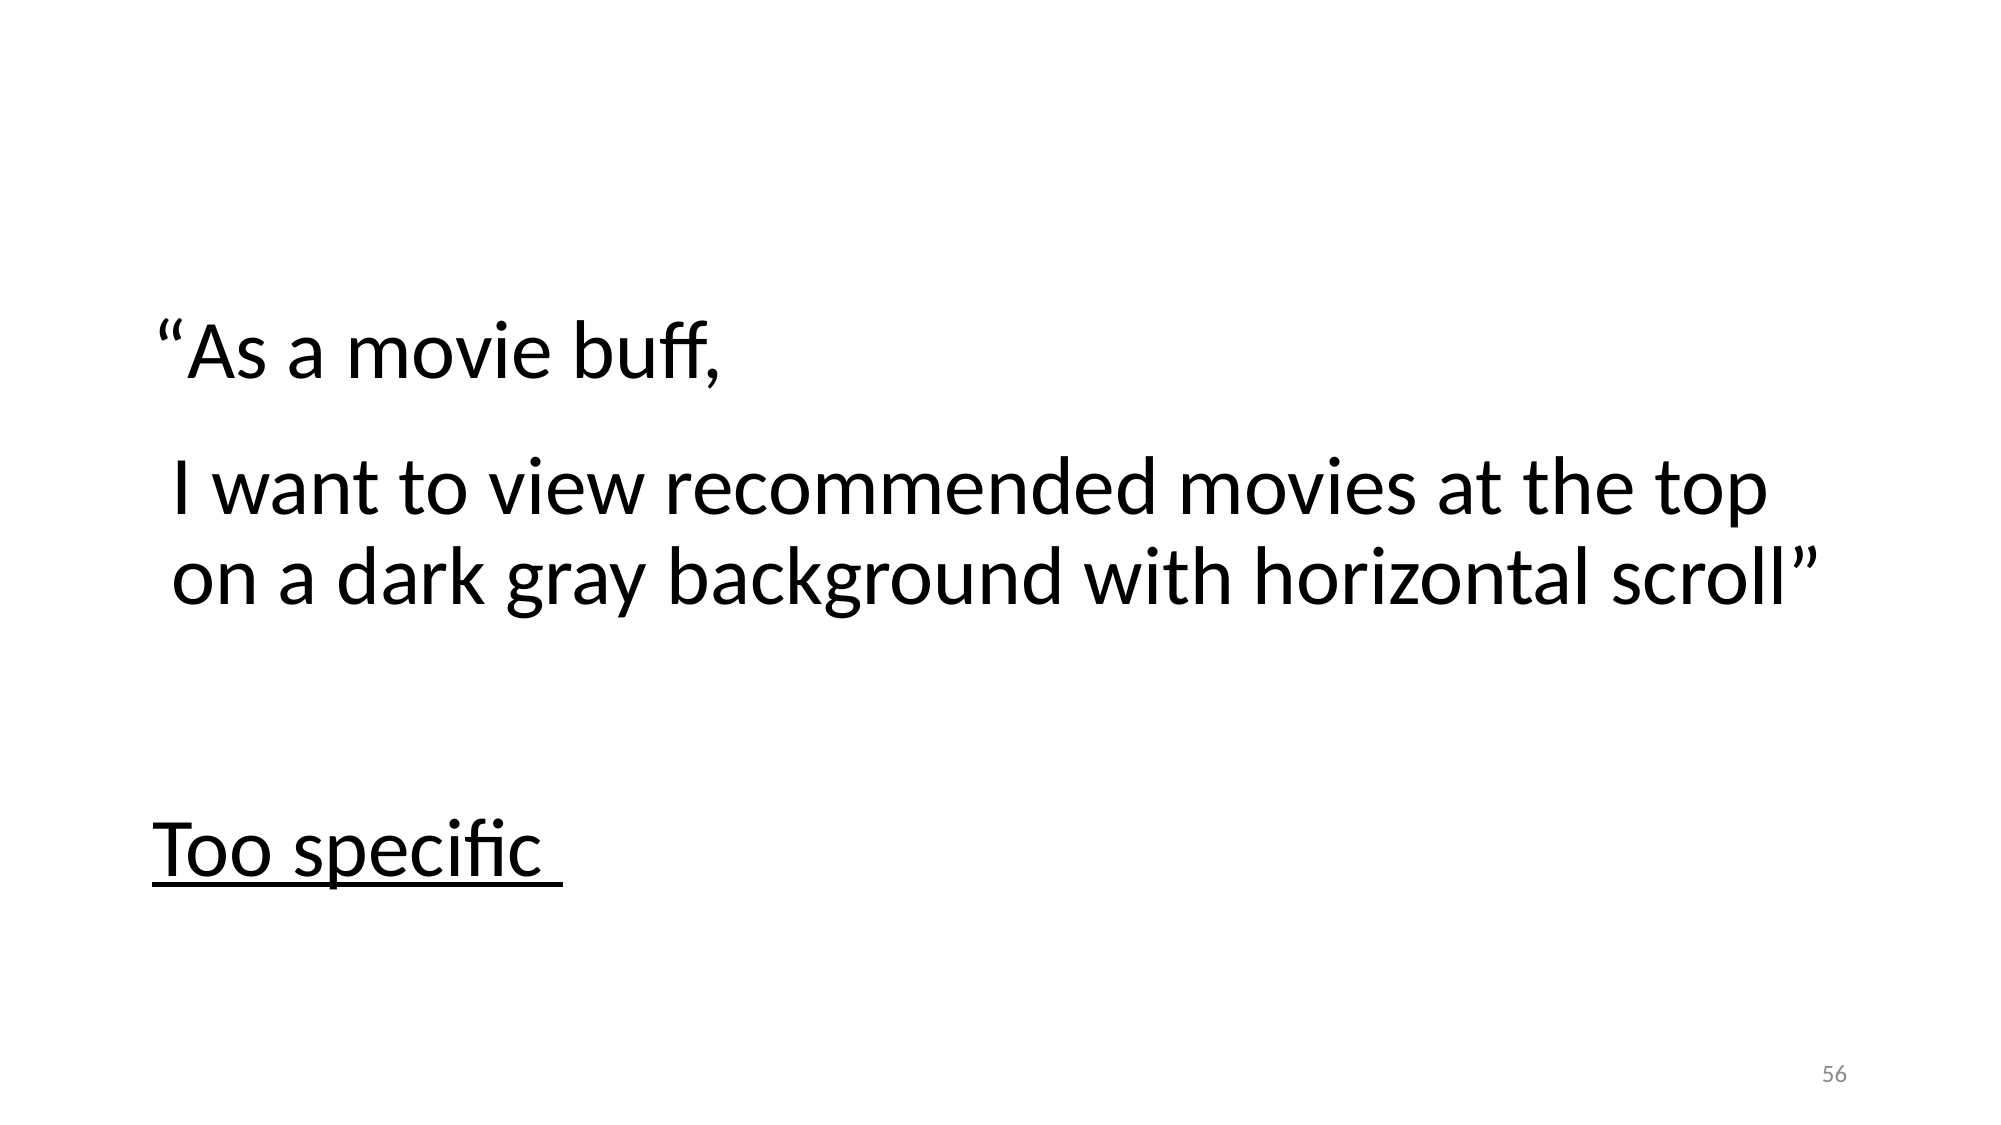

“As a movie buff,
 I want to view recommended movies at the top
 on a dark gray background with horizontal scroll”

Too specific
56